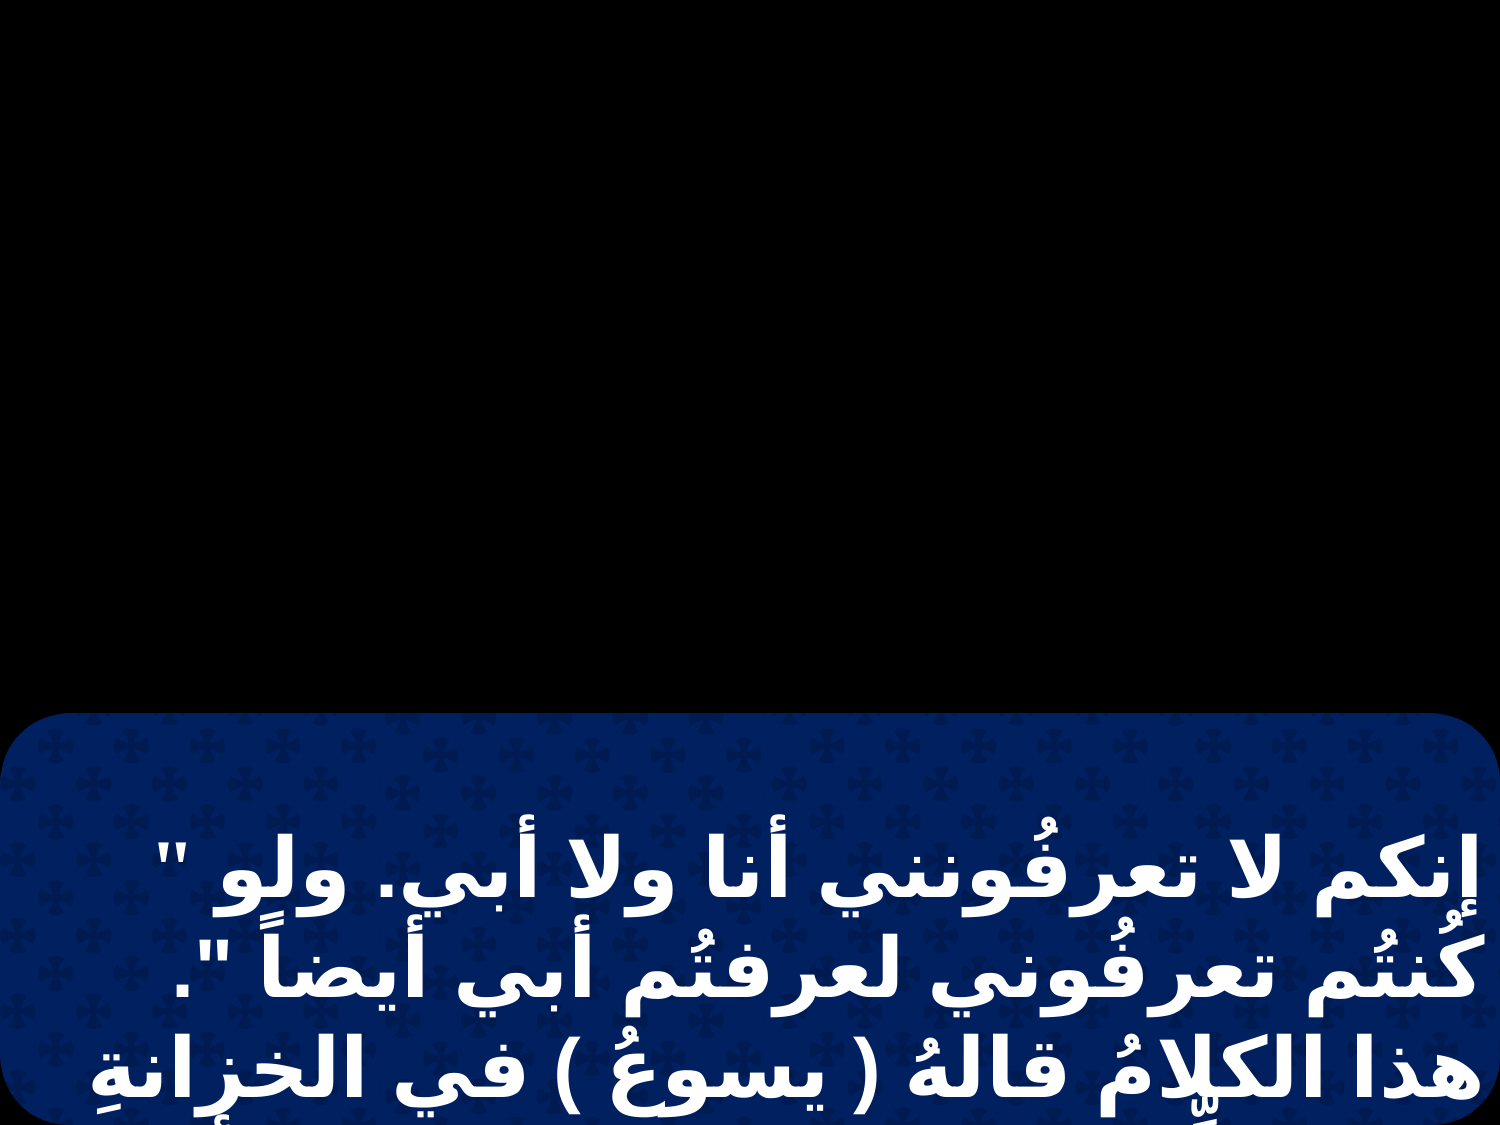

" إنكم لا تعرفُونني أنا ولا أبي. ولو كُنتُم تعرفُوني لعرفتُم أبي أيضاً ". هذا الكلامُ قالهُ ( يسوعُ ) في الخزانةِ وهو يُعلِّمُ في الهيكل. ولم يقدر أحدٌ أن